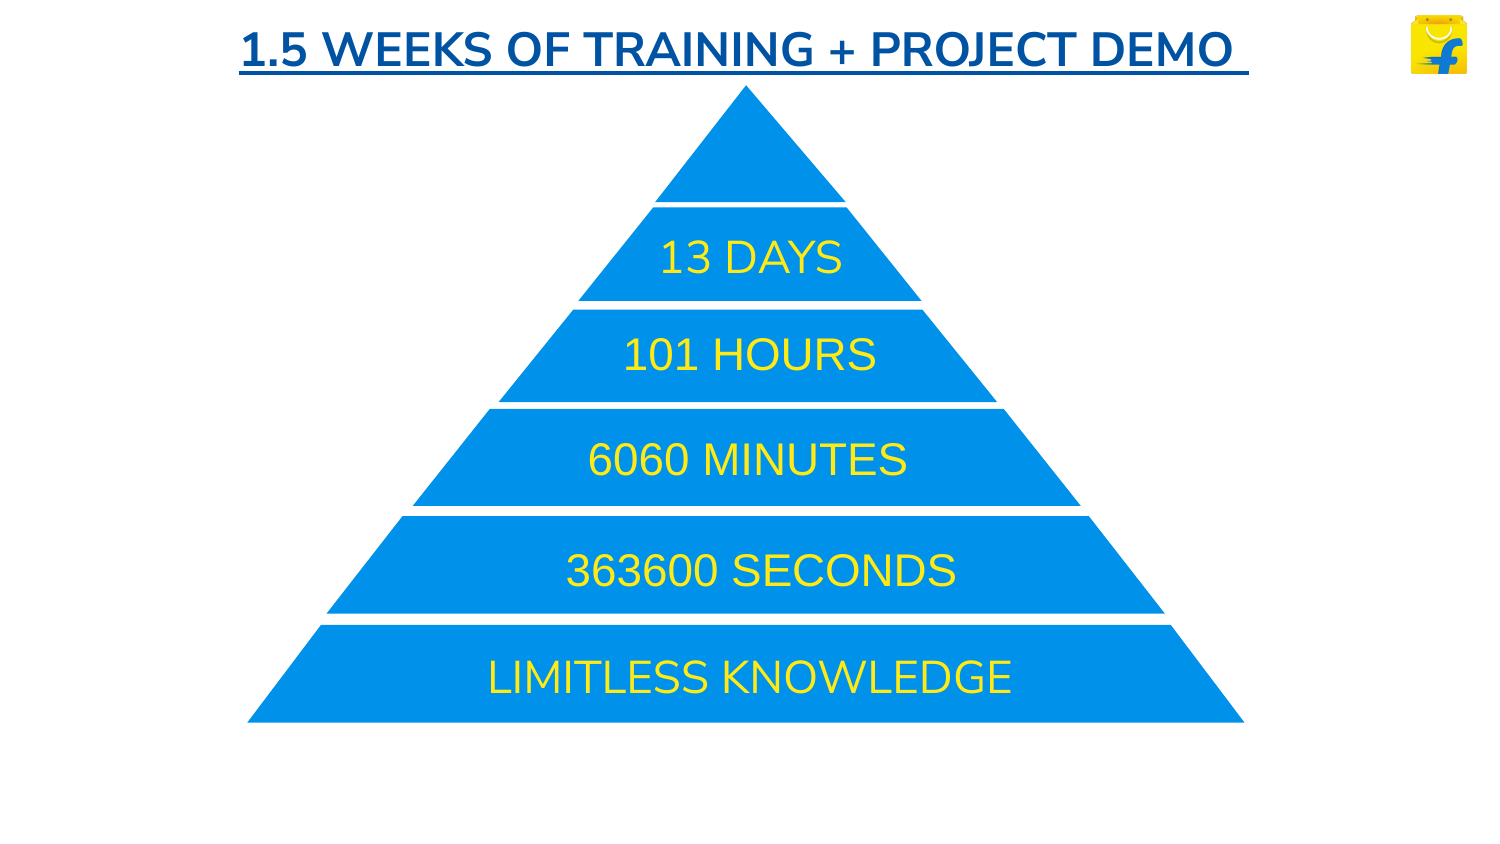

# 1.5 WEEKS OF TRAINING + PROJECT DEMO

13 DAYS

101 HOURS

6060 MINUTES

363600 SECONDS
LIMITLESS KNOWLEDGE